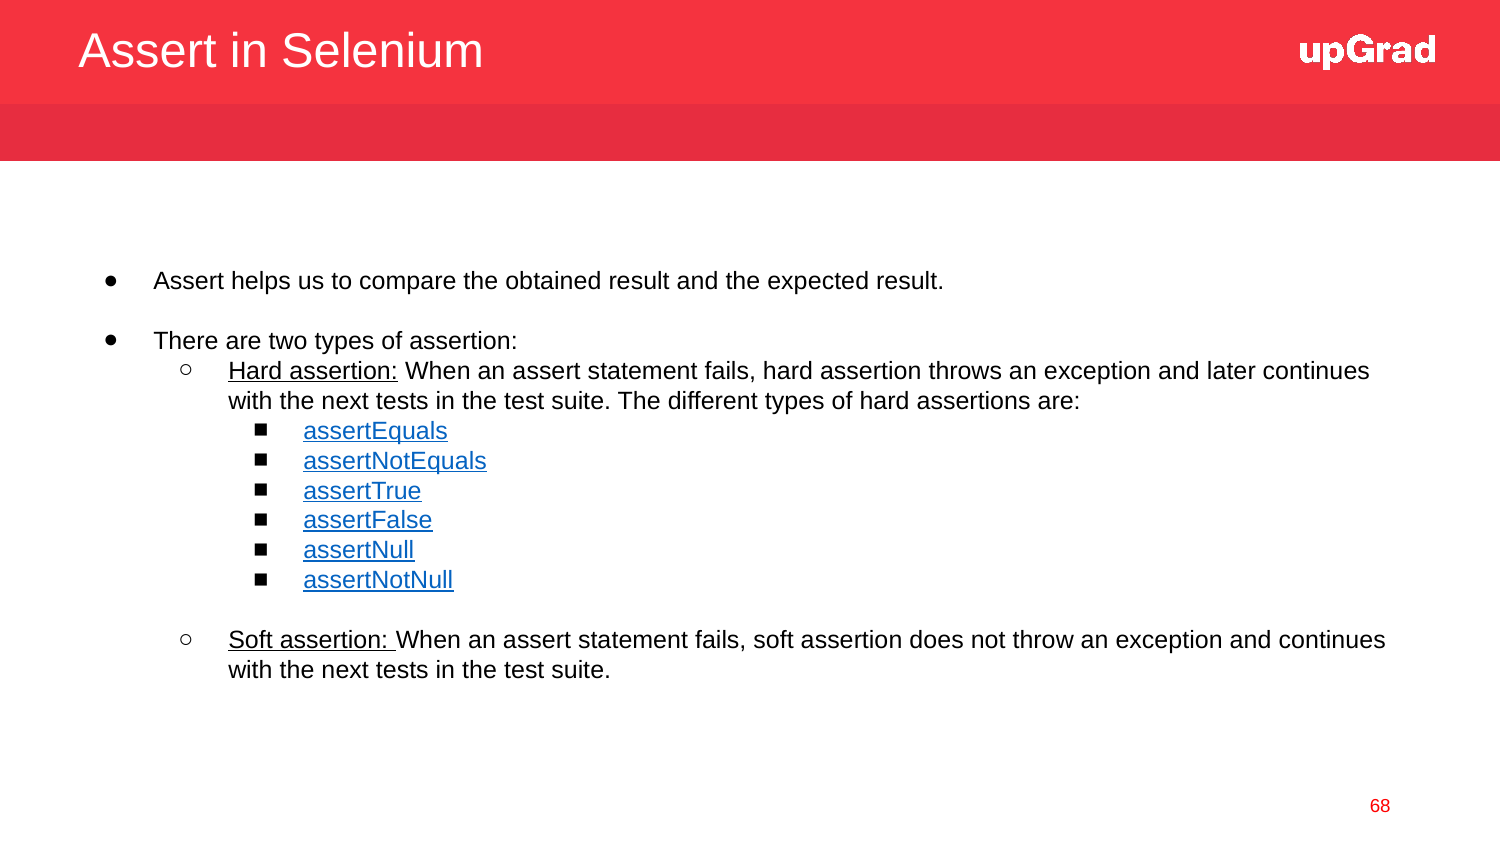

Assert in Selenium

Assert helps us to compare the obtained result and the expected result.
There are two types of assertion:
Hard assertion: When an assert statement fails, hard assertion throws an exception and later continues with the next tests in the test suite. The different types of hard assertions are:
assertEquals
assertNotEquals
assertTrue
assertFalse
assertNull
assertNotNull

Soft assertion: When an assert statement fails, soft assertion does not throw an exception and continues with the next tests in the test suite.
68